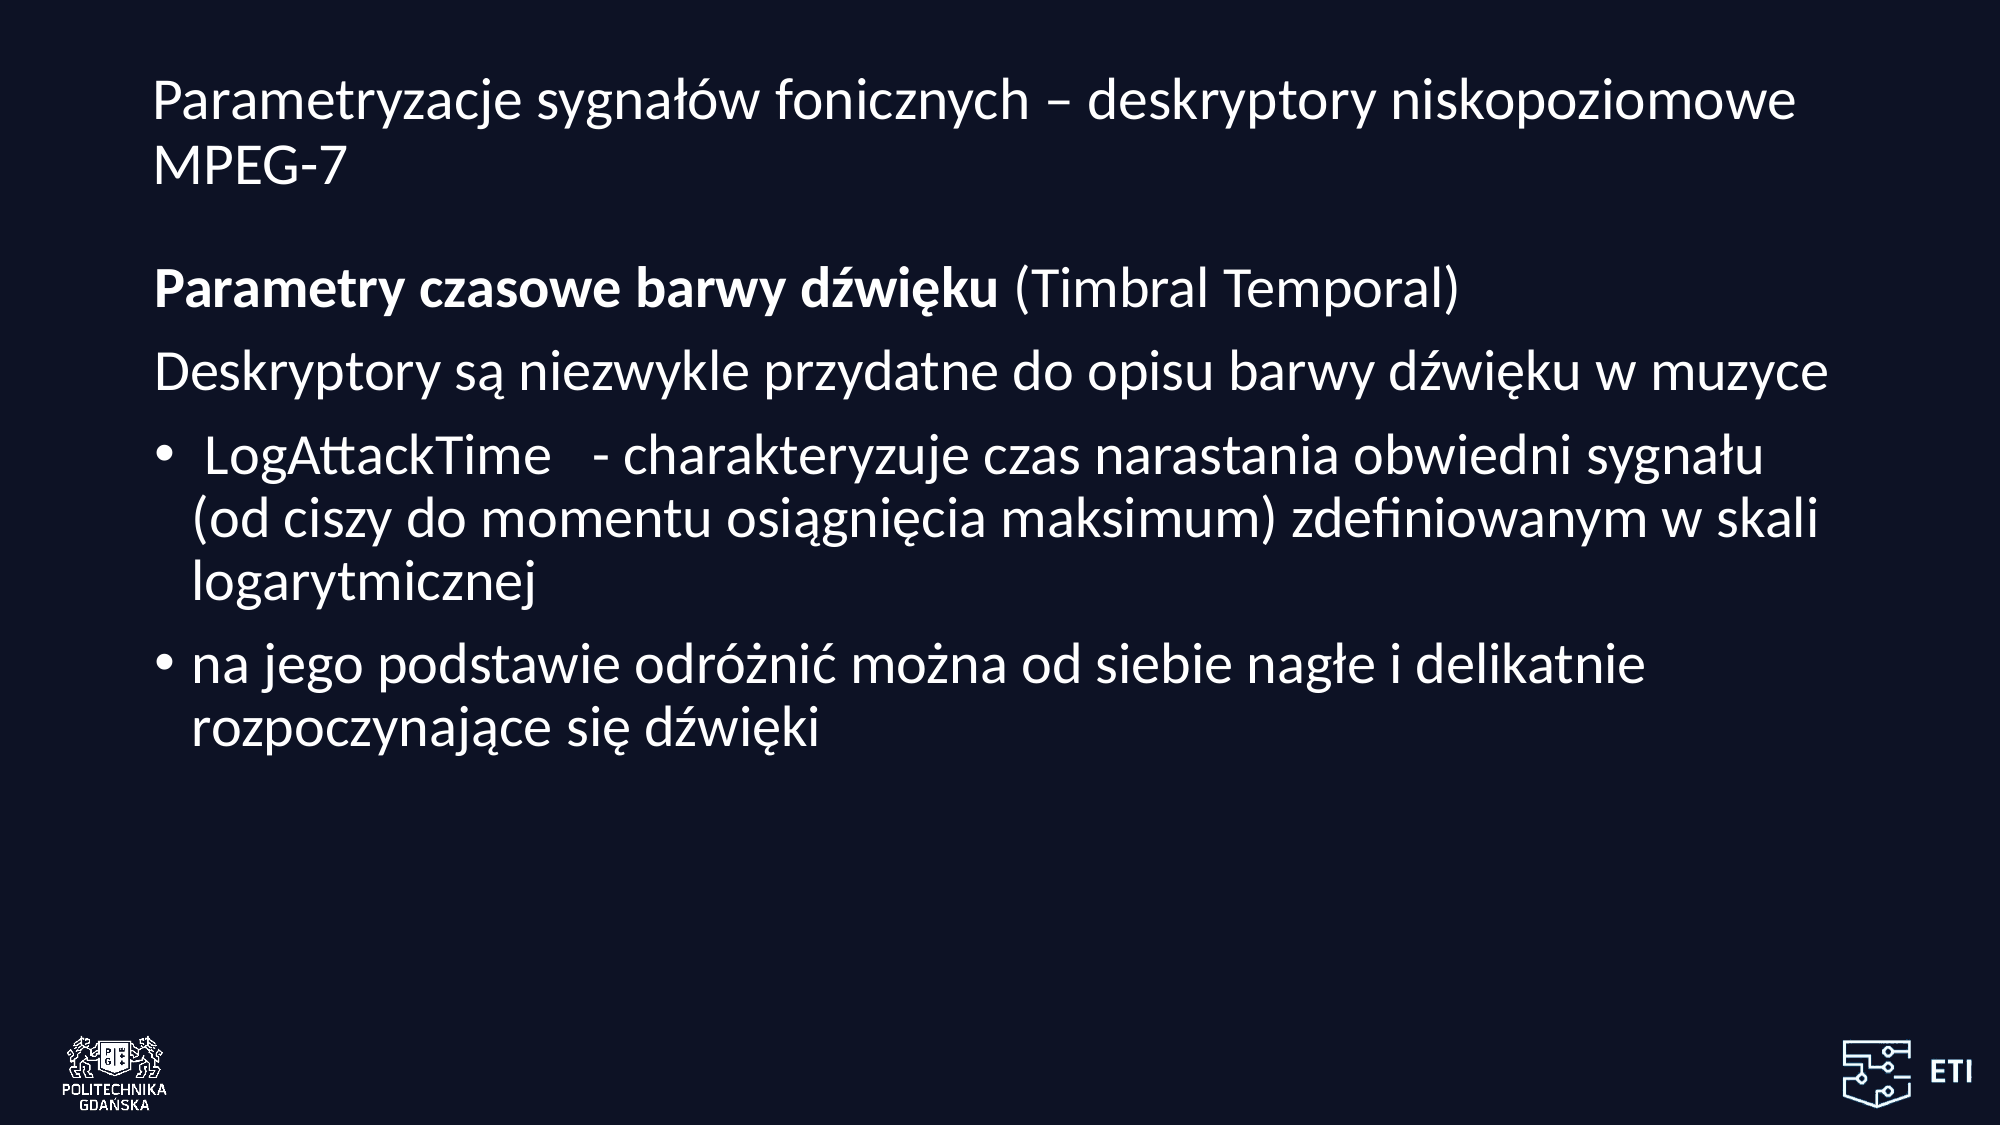

# Parametryzacje sygnałów fonicznych – deskryptory niskopoziomowe MPEG-7
Parametry czasowe barwy dźwięku (Timbral Temporal)
Deskryptory są niezwykle przydatne do opisu barwy dźwięku w muzyce
 LogAttackTime   - charakteryzuje czas narastania obwiedni sygnału   (od ciszy do momentu osiągnięcia maksimum) zdefiniowanym w skali logarytmicznej
na jego podstawie odróżnić można od siebie nagłe i delikatnie rozpoczynające się dźwięki